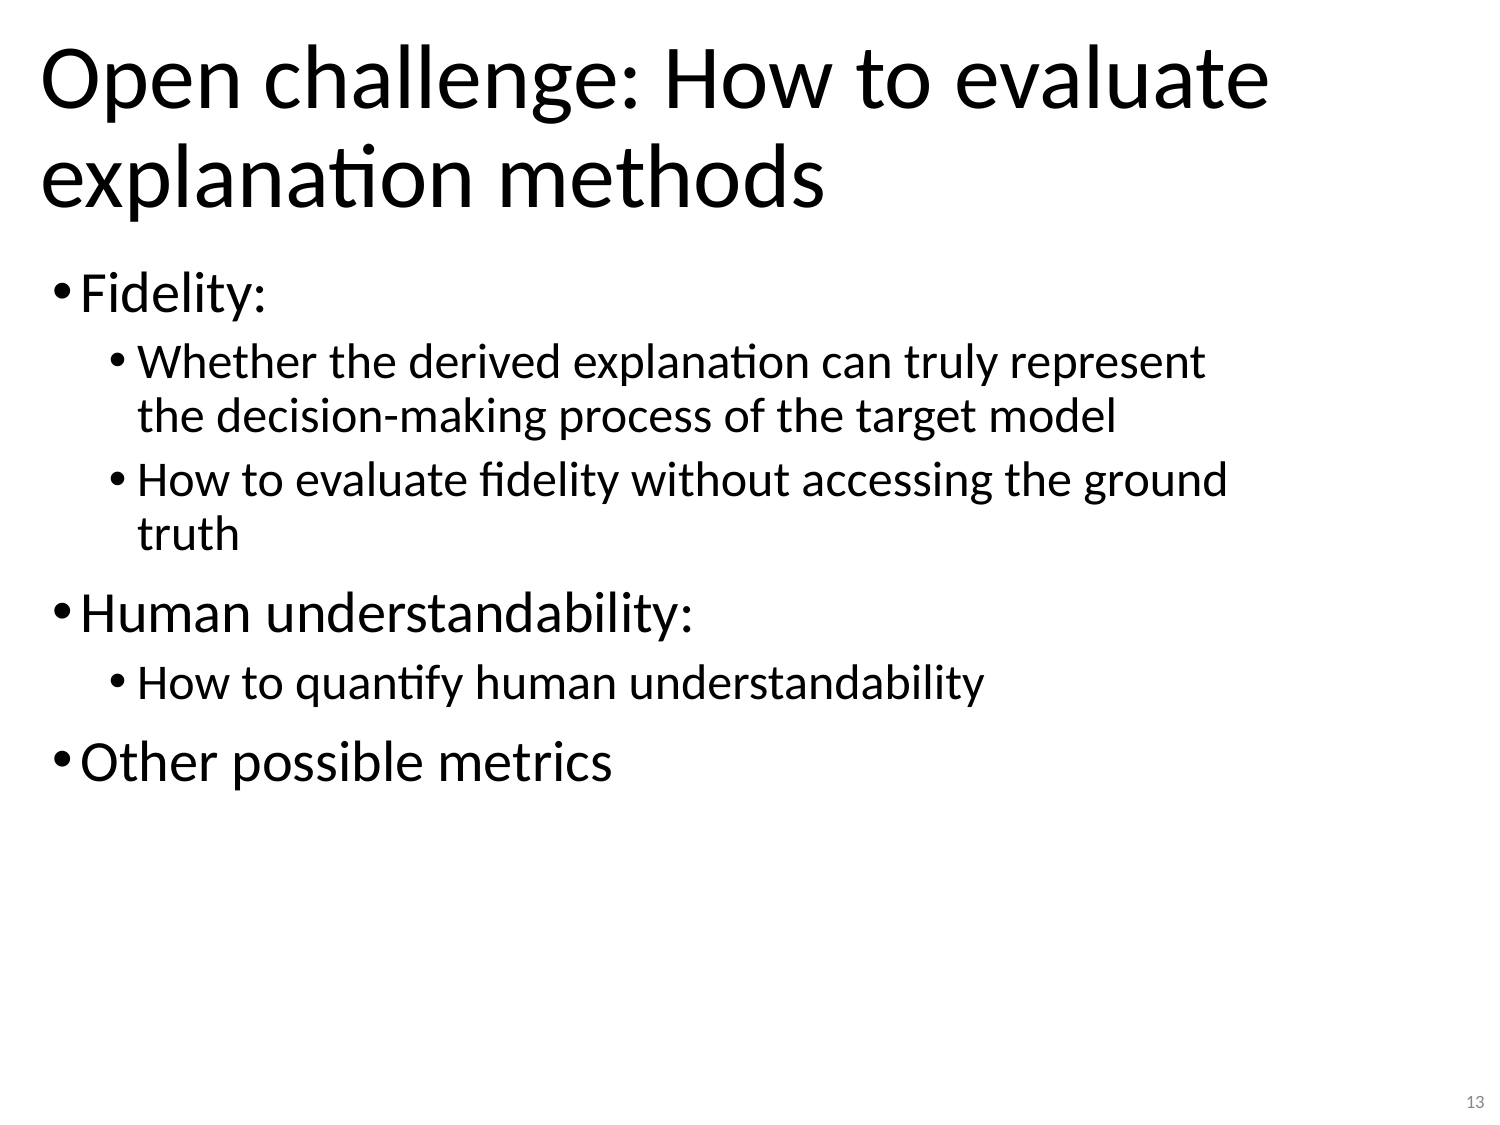

# Open challenge: How to evaluate explanation methods
Fidelity:
Whether the derived explanation can truly represent the decision-making process of the target model
How to evaluate fidelity without accessing the ground truth
Human understandability:
How to quantify human understandability
Other possible metrics
13